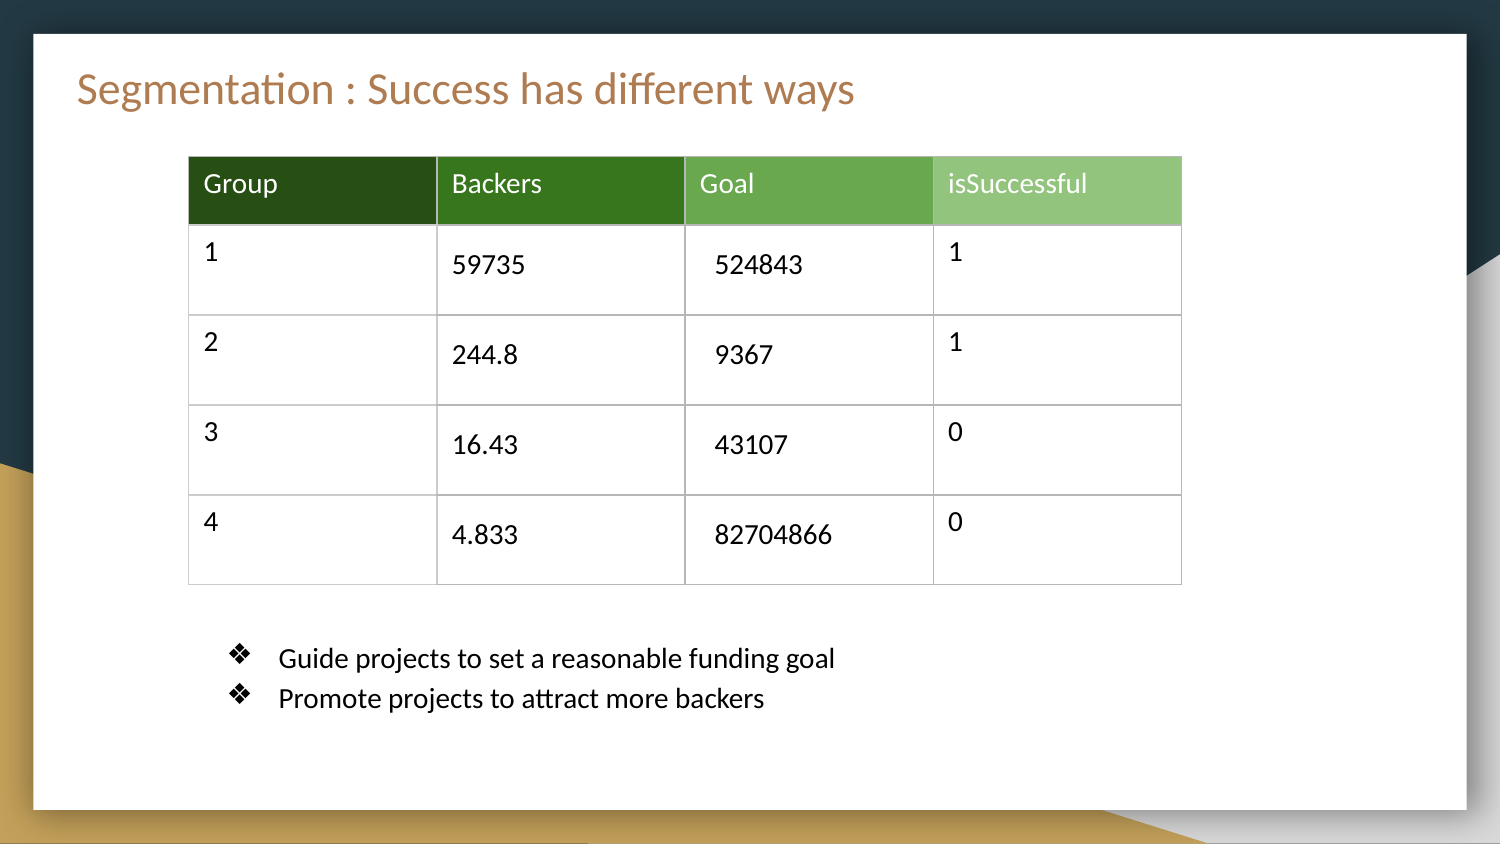

# Segmentation : Success has different ways
| Group | Backers | Goal | isSuccessful |
| --- | --- | --- | --- |
| 1 | 59735 | 524843 | 1 |
| 2 | 244.8 | 9367 | 1 |
| 3 | 16.43 | 43107 | 0 |
| 4 | 4.833 | 82704866 | 0 |

Guide projects to set a reasonable funding goal
Promote projects to attract more backers